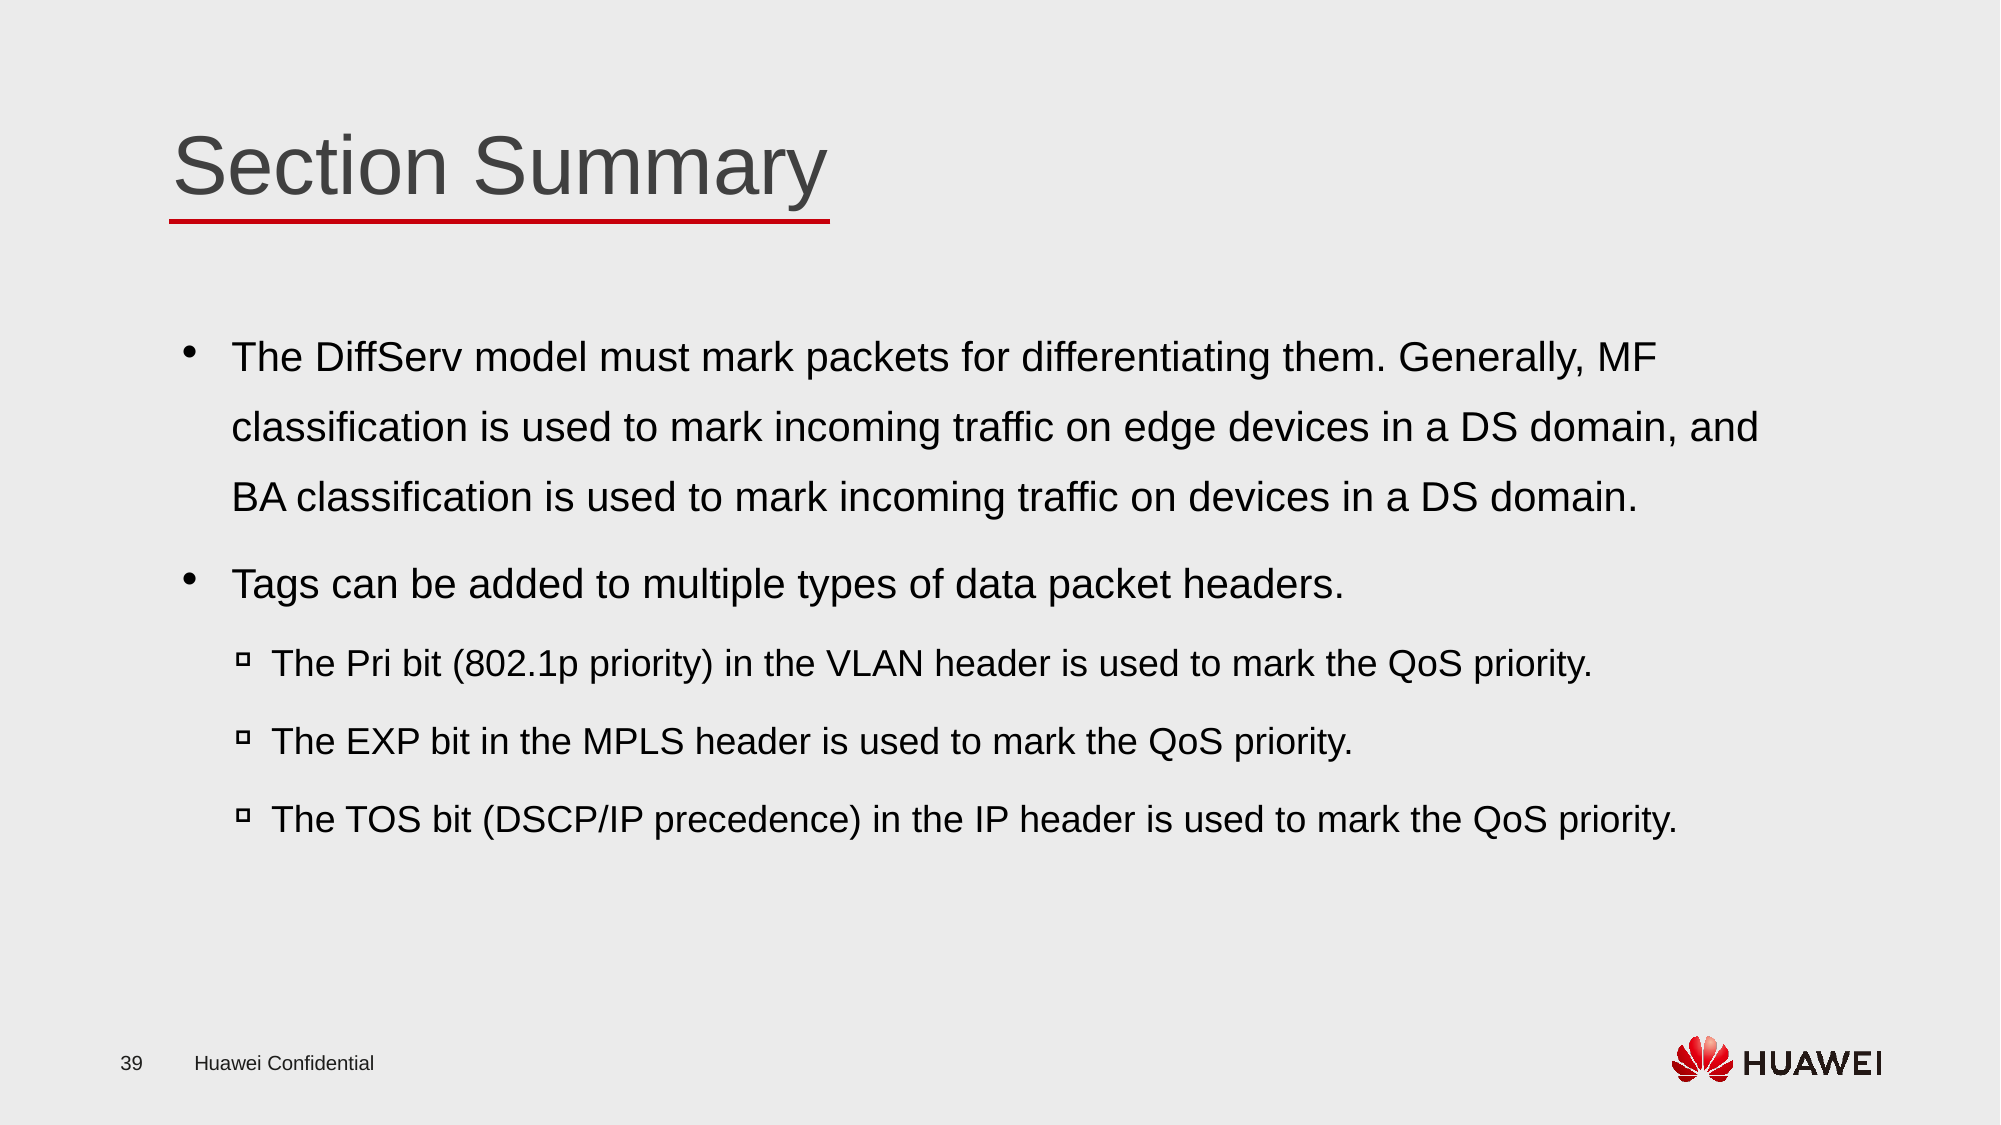

The DiffServ model must mark packets for differentiating them. Generally, MF classification is used to mark incoming traffic on edge devices in a DS domain, and BA classification is used to mark incoming traffic on devices in a DS domain.
Tags can be added to multiple types of data packet headers.
The Pri bit (802.1p priority) in the VLAN header is used to mark the QoS priority.
The EXP bit in the MPLS header is used to mark the QoS priority.
The TOS bit (DSCP/IP precedence) in the IP header is used to mark the QoS priority.